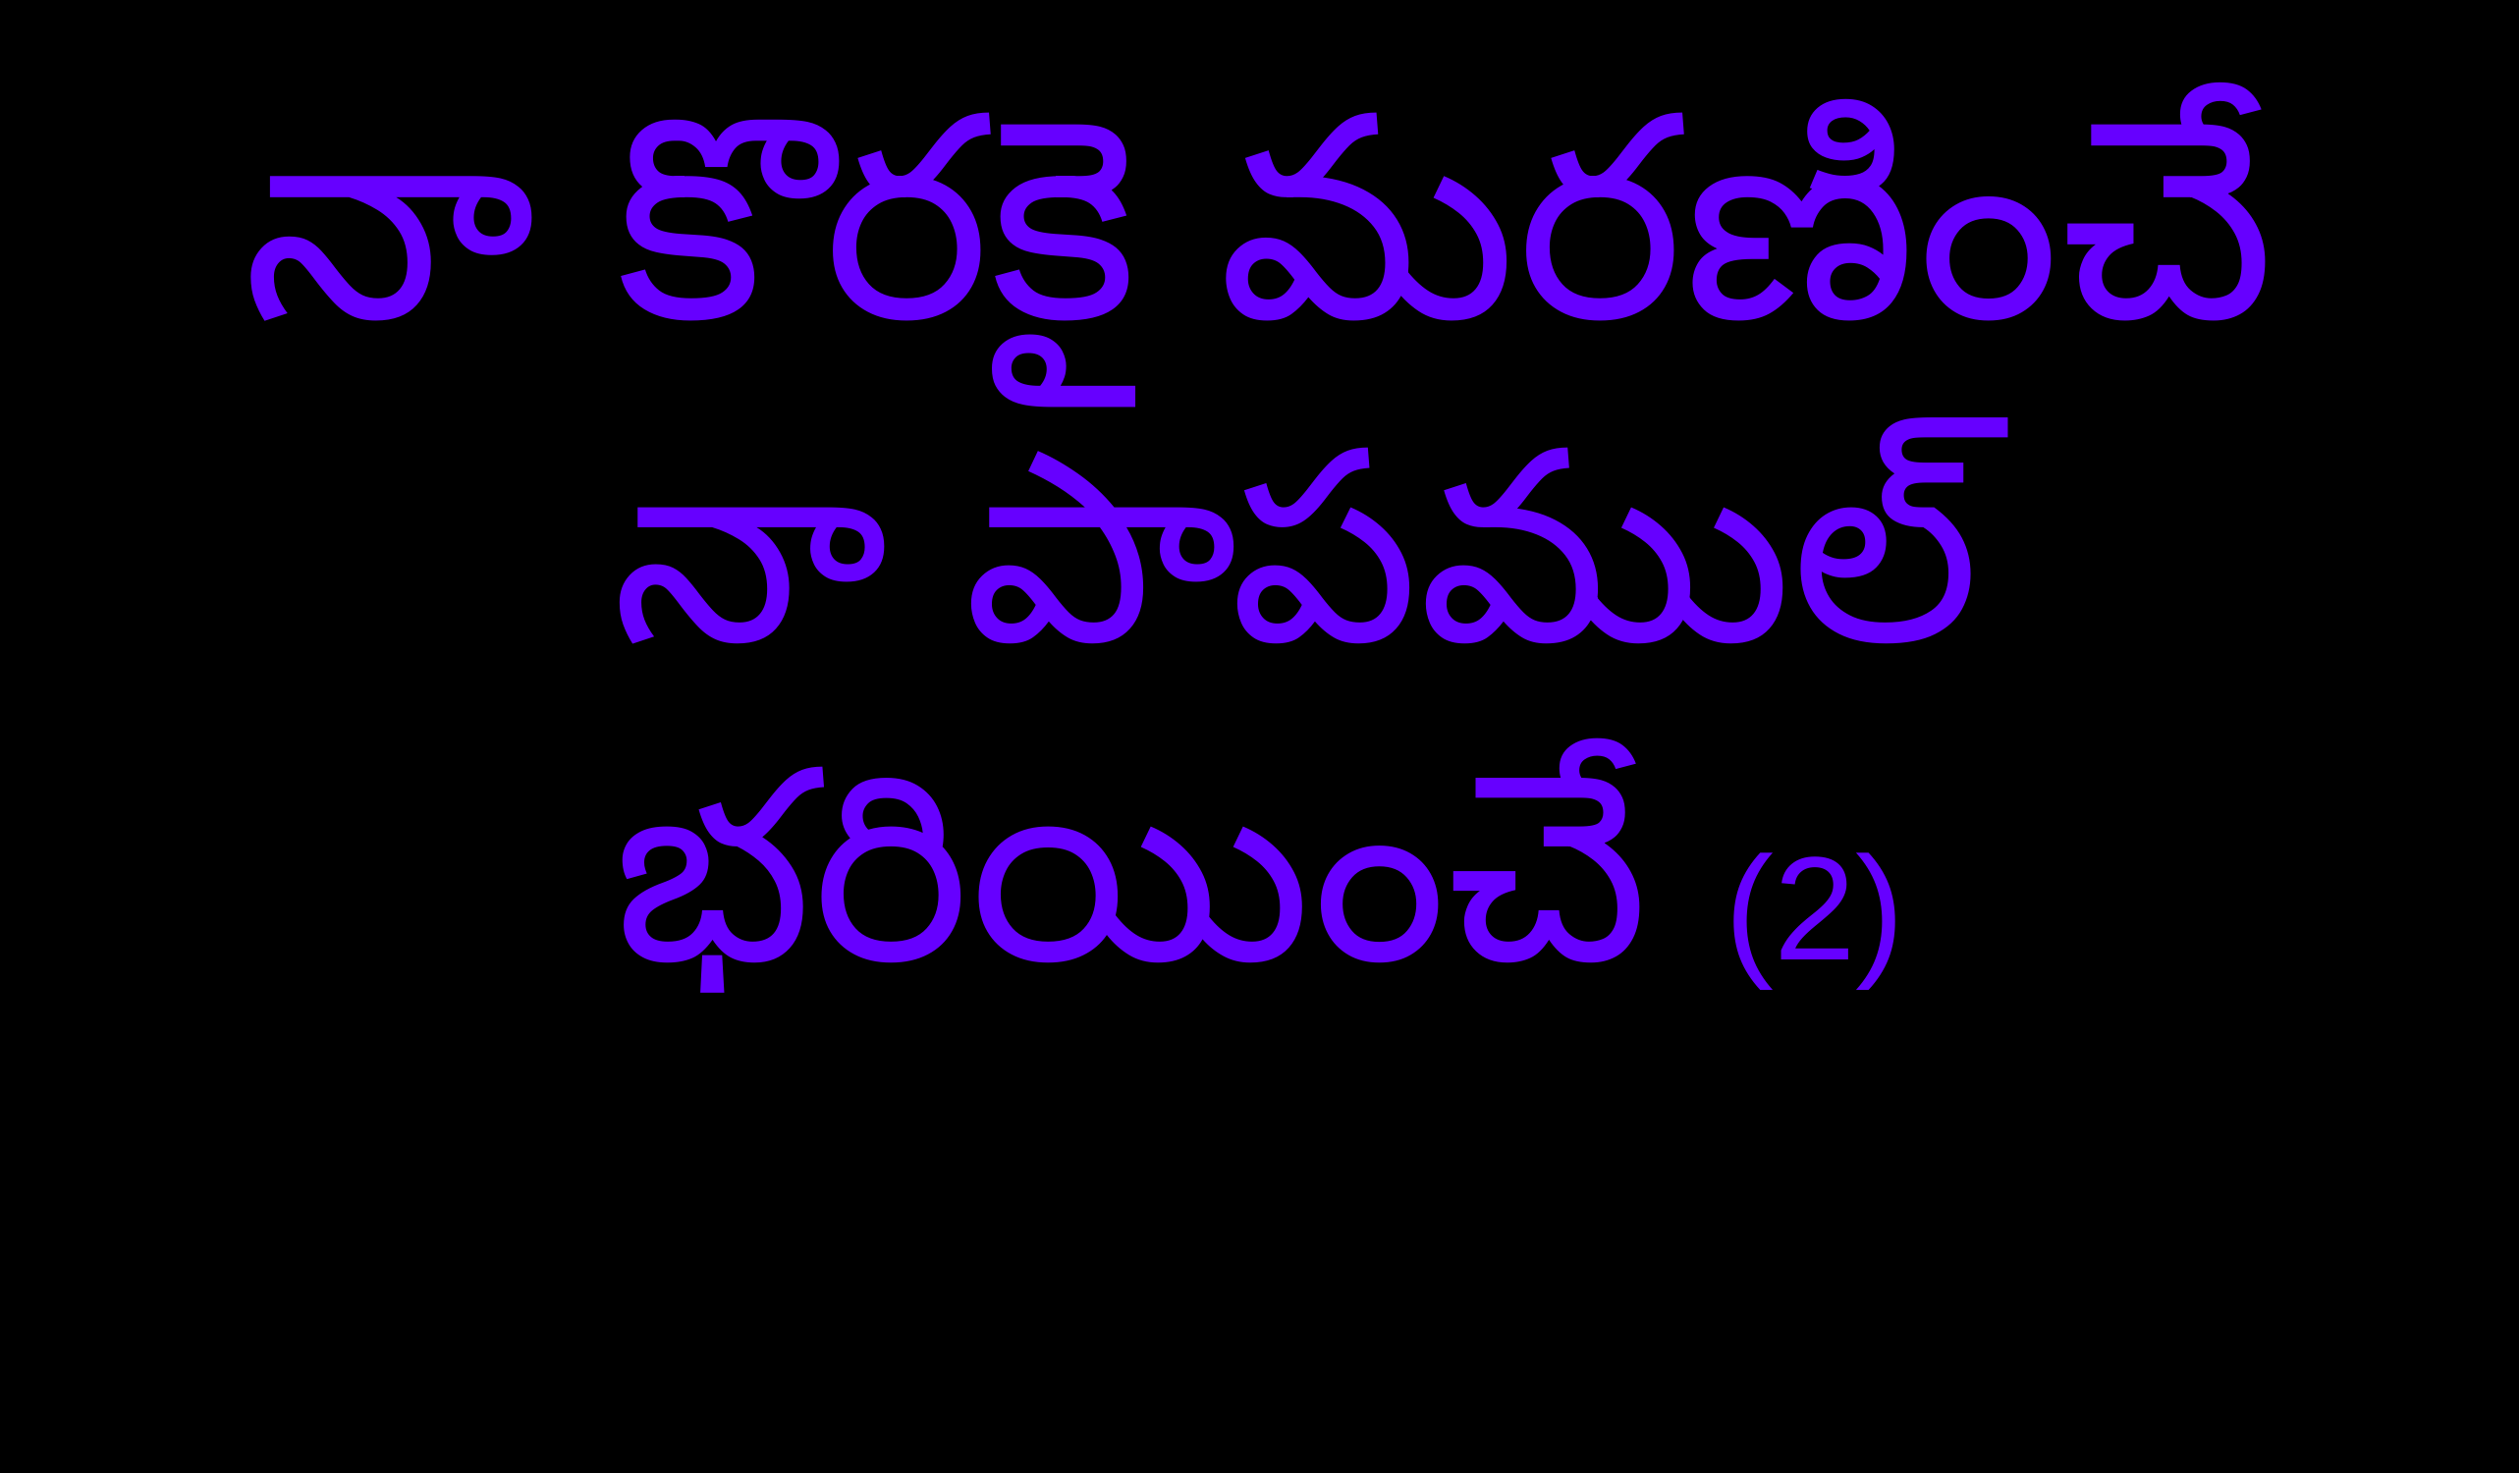

నా కొరకై మరణించే
 నా పాపముల్‌ భరియించే (2)